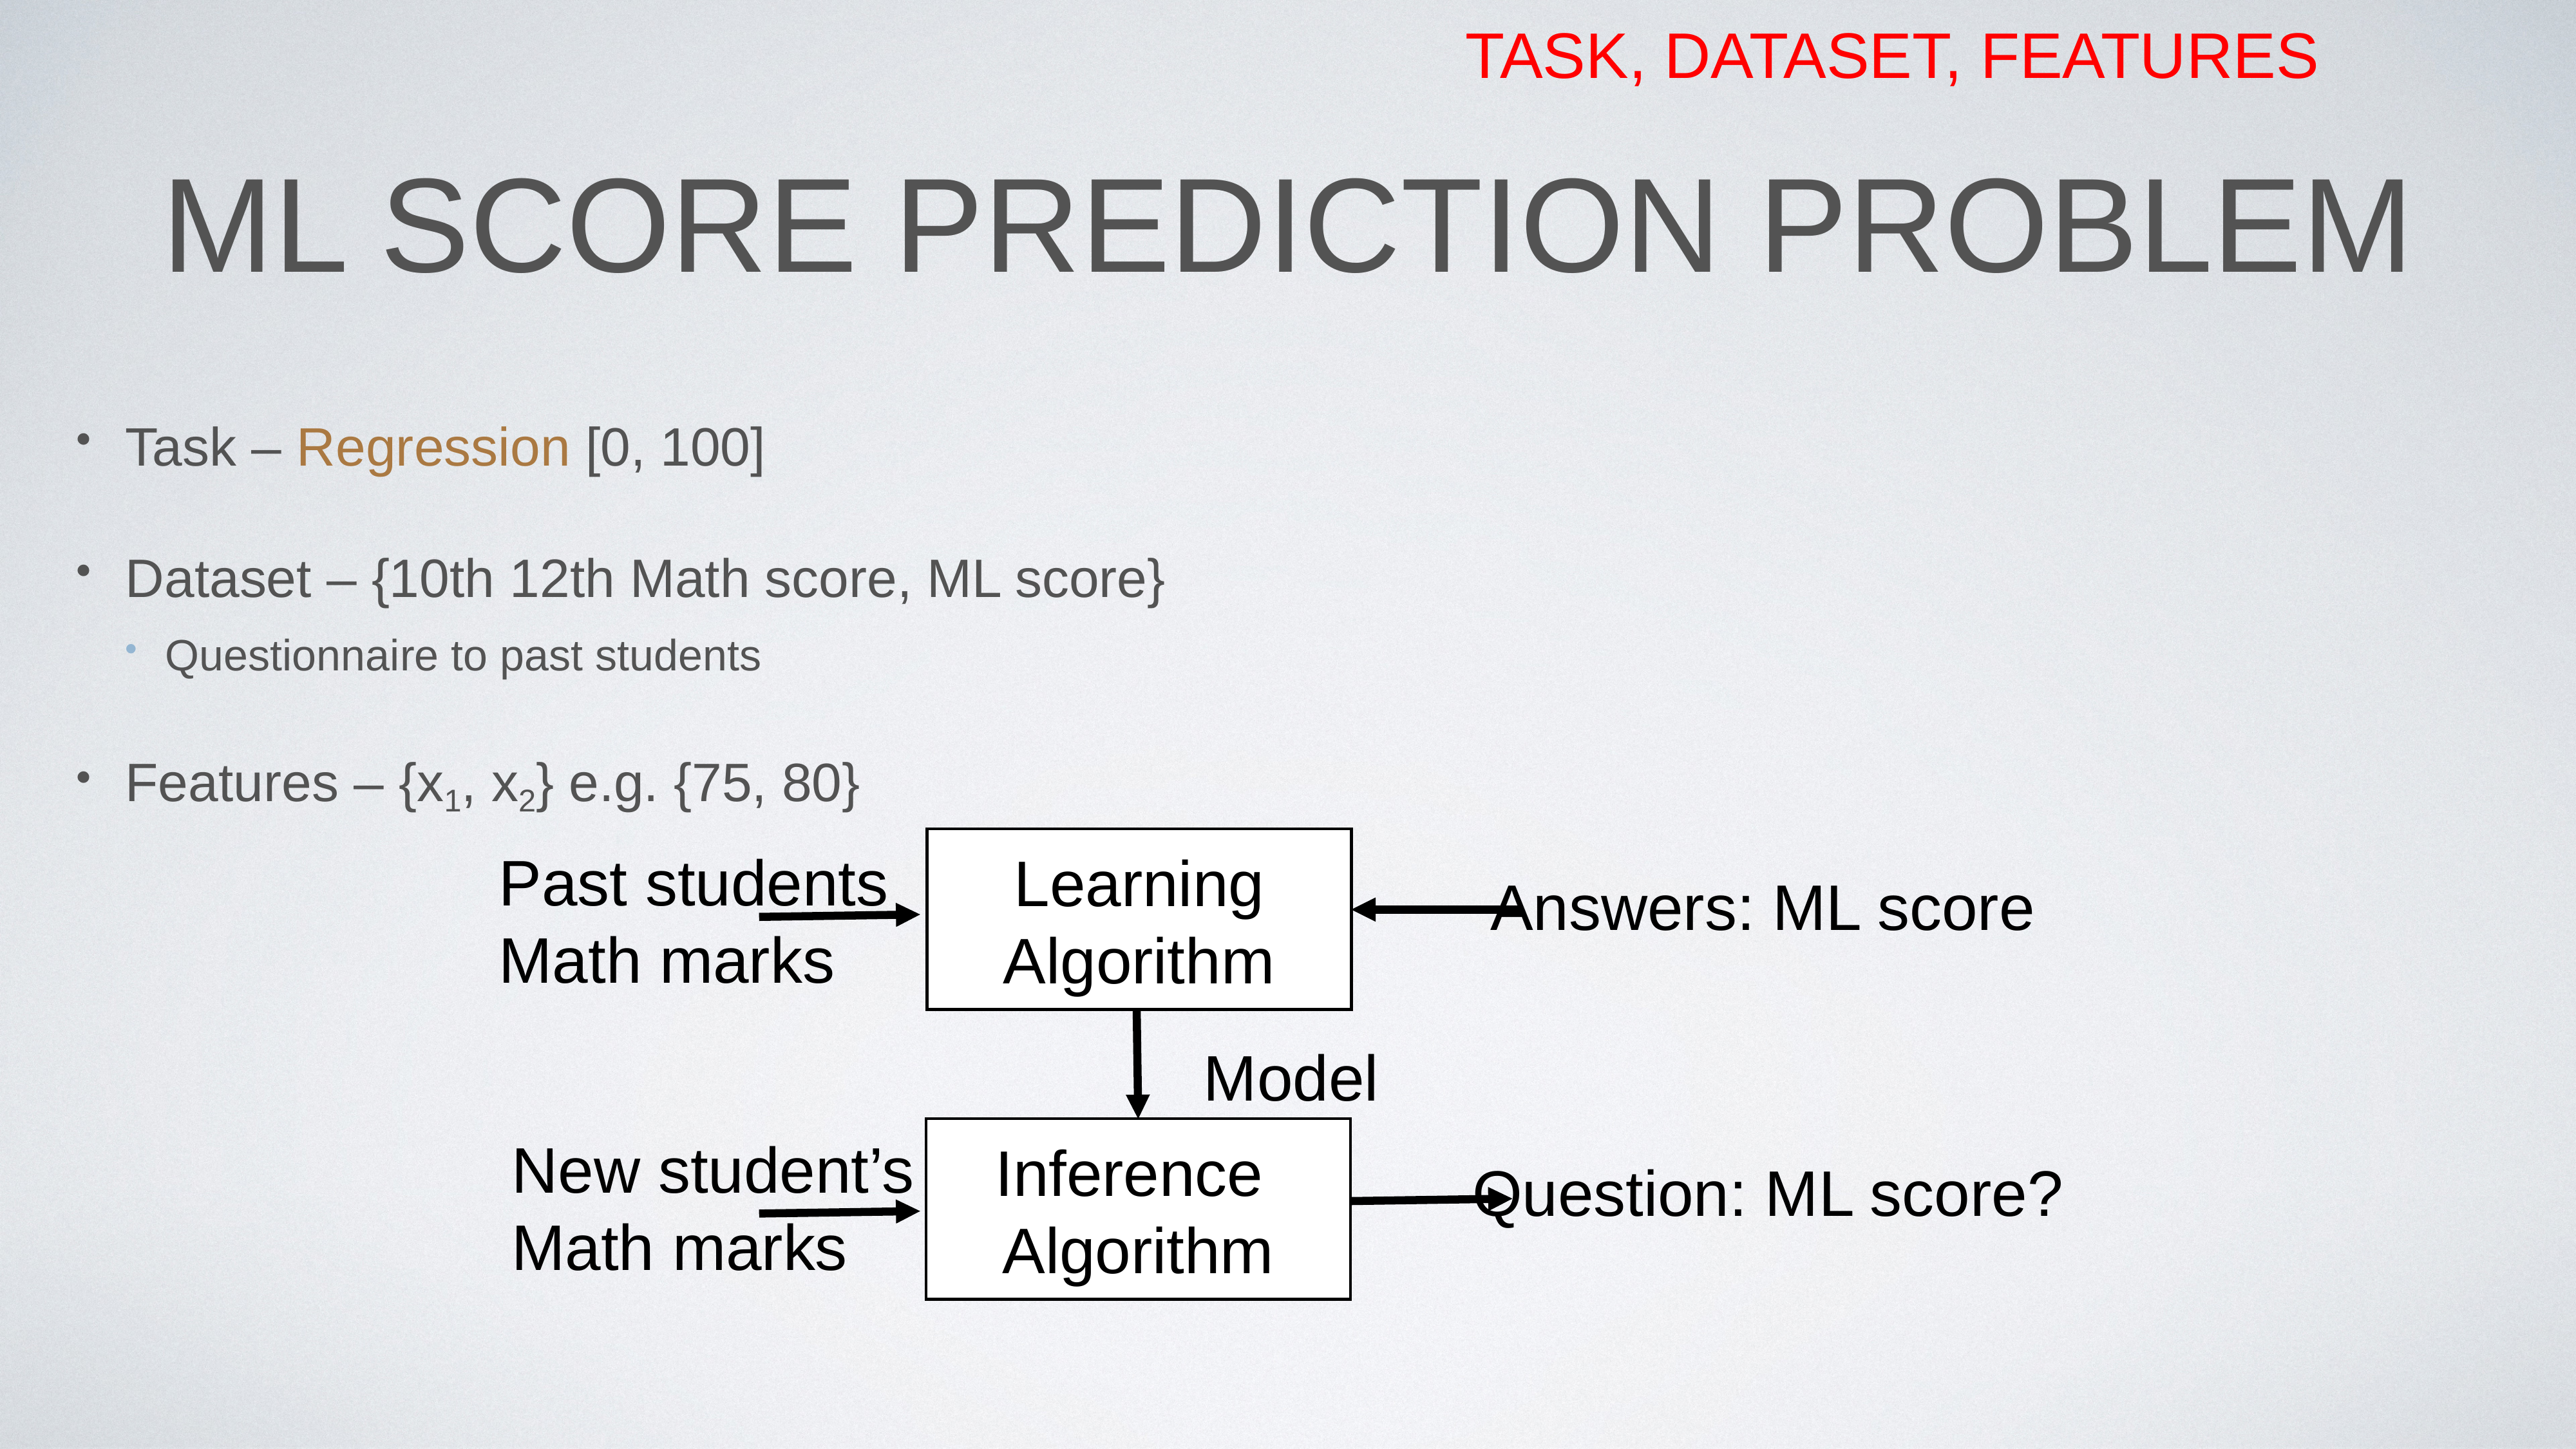

TASK, DATASET, FEATURES
# ML Score prediction problem
Task – Regression [0, 100]
Dataset – {10th 12th Math score, ML score}
Questionnaire to past students
Features – {x1, x2} e.g. {75, 80}

Learning
Algorithm
Past students
Math marks
Answers: ML score

Model

Inference
Algorithm
New student’s
Math marks
Question: ML score?

11